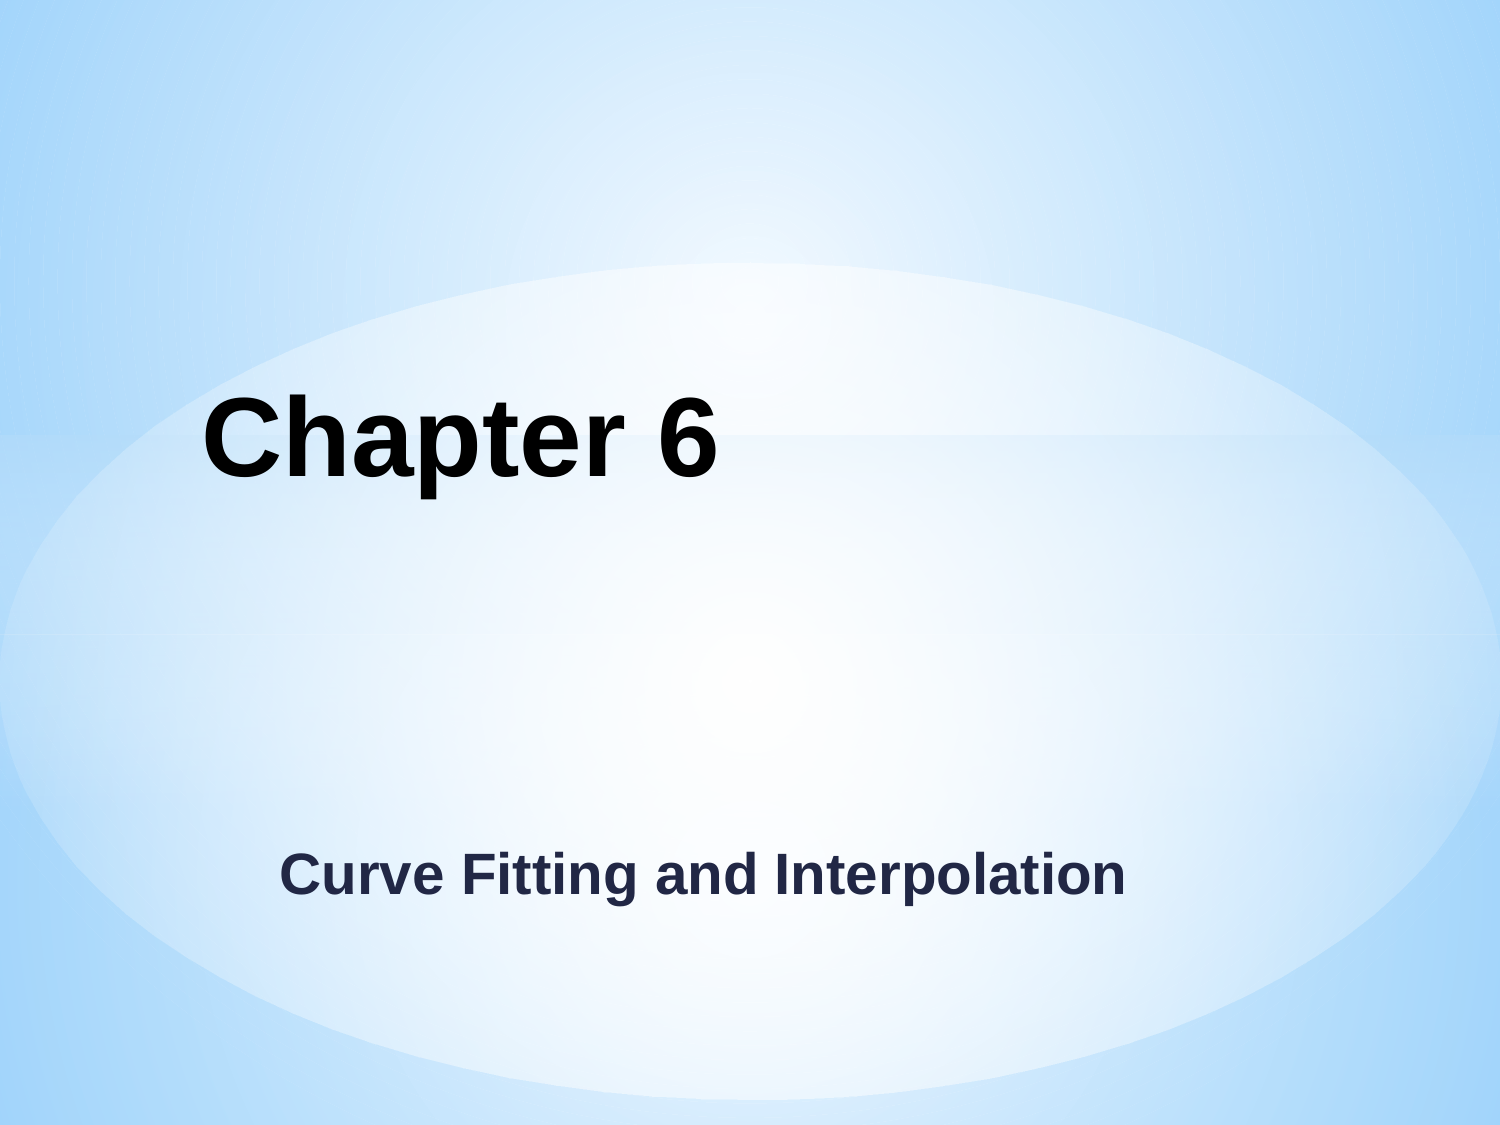

# Chapter 6
Curve Fitting and Interpolation